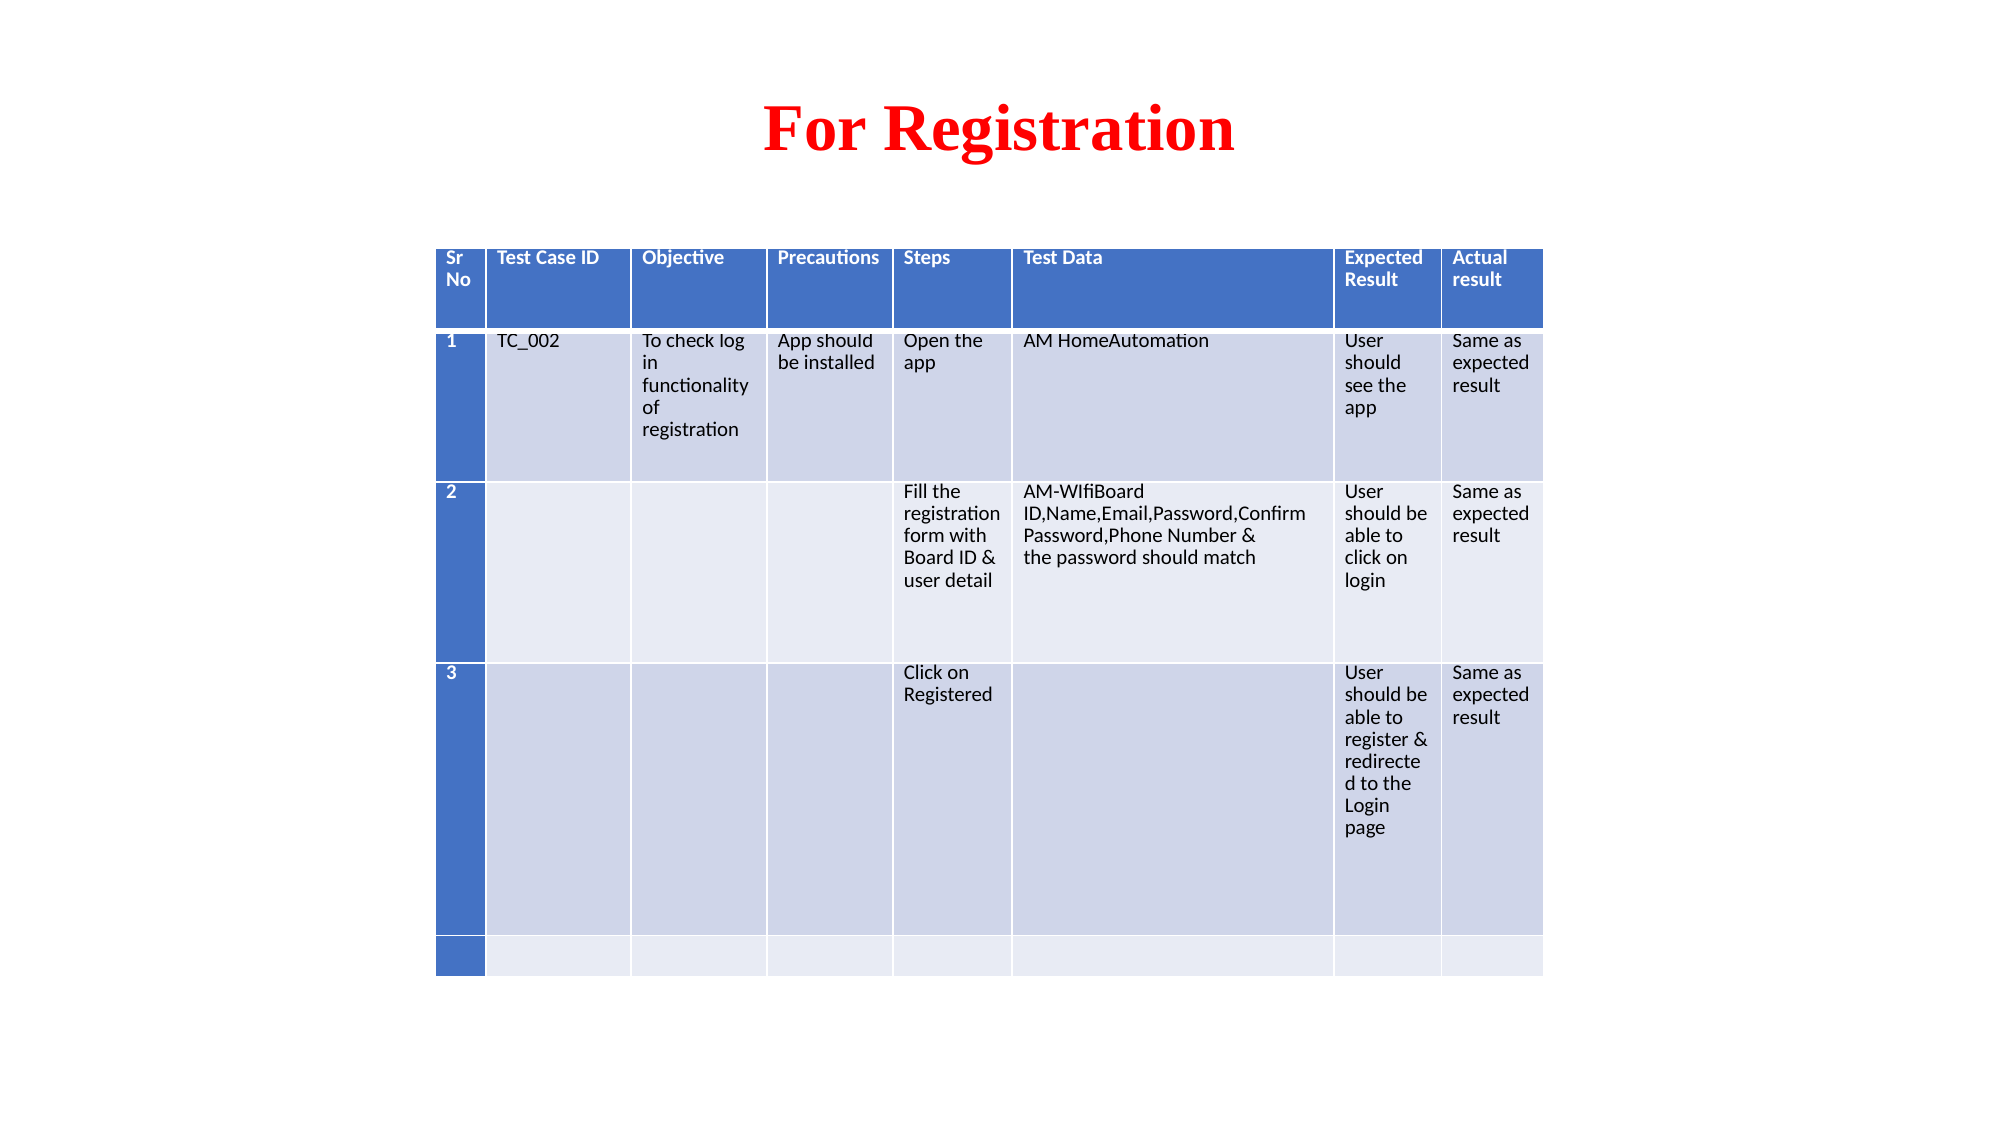

# For Registration
| Sr No | Test Case ID | Objective | Precautions | Steps | Test Data | Expected Result | Actual result |
| --- | --- | --- | --- | --- | --- | --- | --- |
| 1 | TC\_002 | To check log in functionality of registration | App should be installed | Open the app | AM HomeAutomation | User should see the app | Same as expected result |
| 2 |  |  |  | Fill the registration form with Board ID & user detail | AM-WIfiBoard ID,Name,Email,Password,Confirm Password,Phone Number & the password should match | User should be able to click on login | Same as expected result |
| 3 |  |  |  | Click on Registered |  | User should be able to register & redirected to the Login page | Same as expected result |
|  |  |  |  |  |  |  |  |